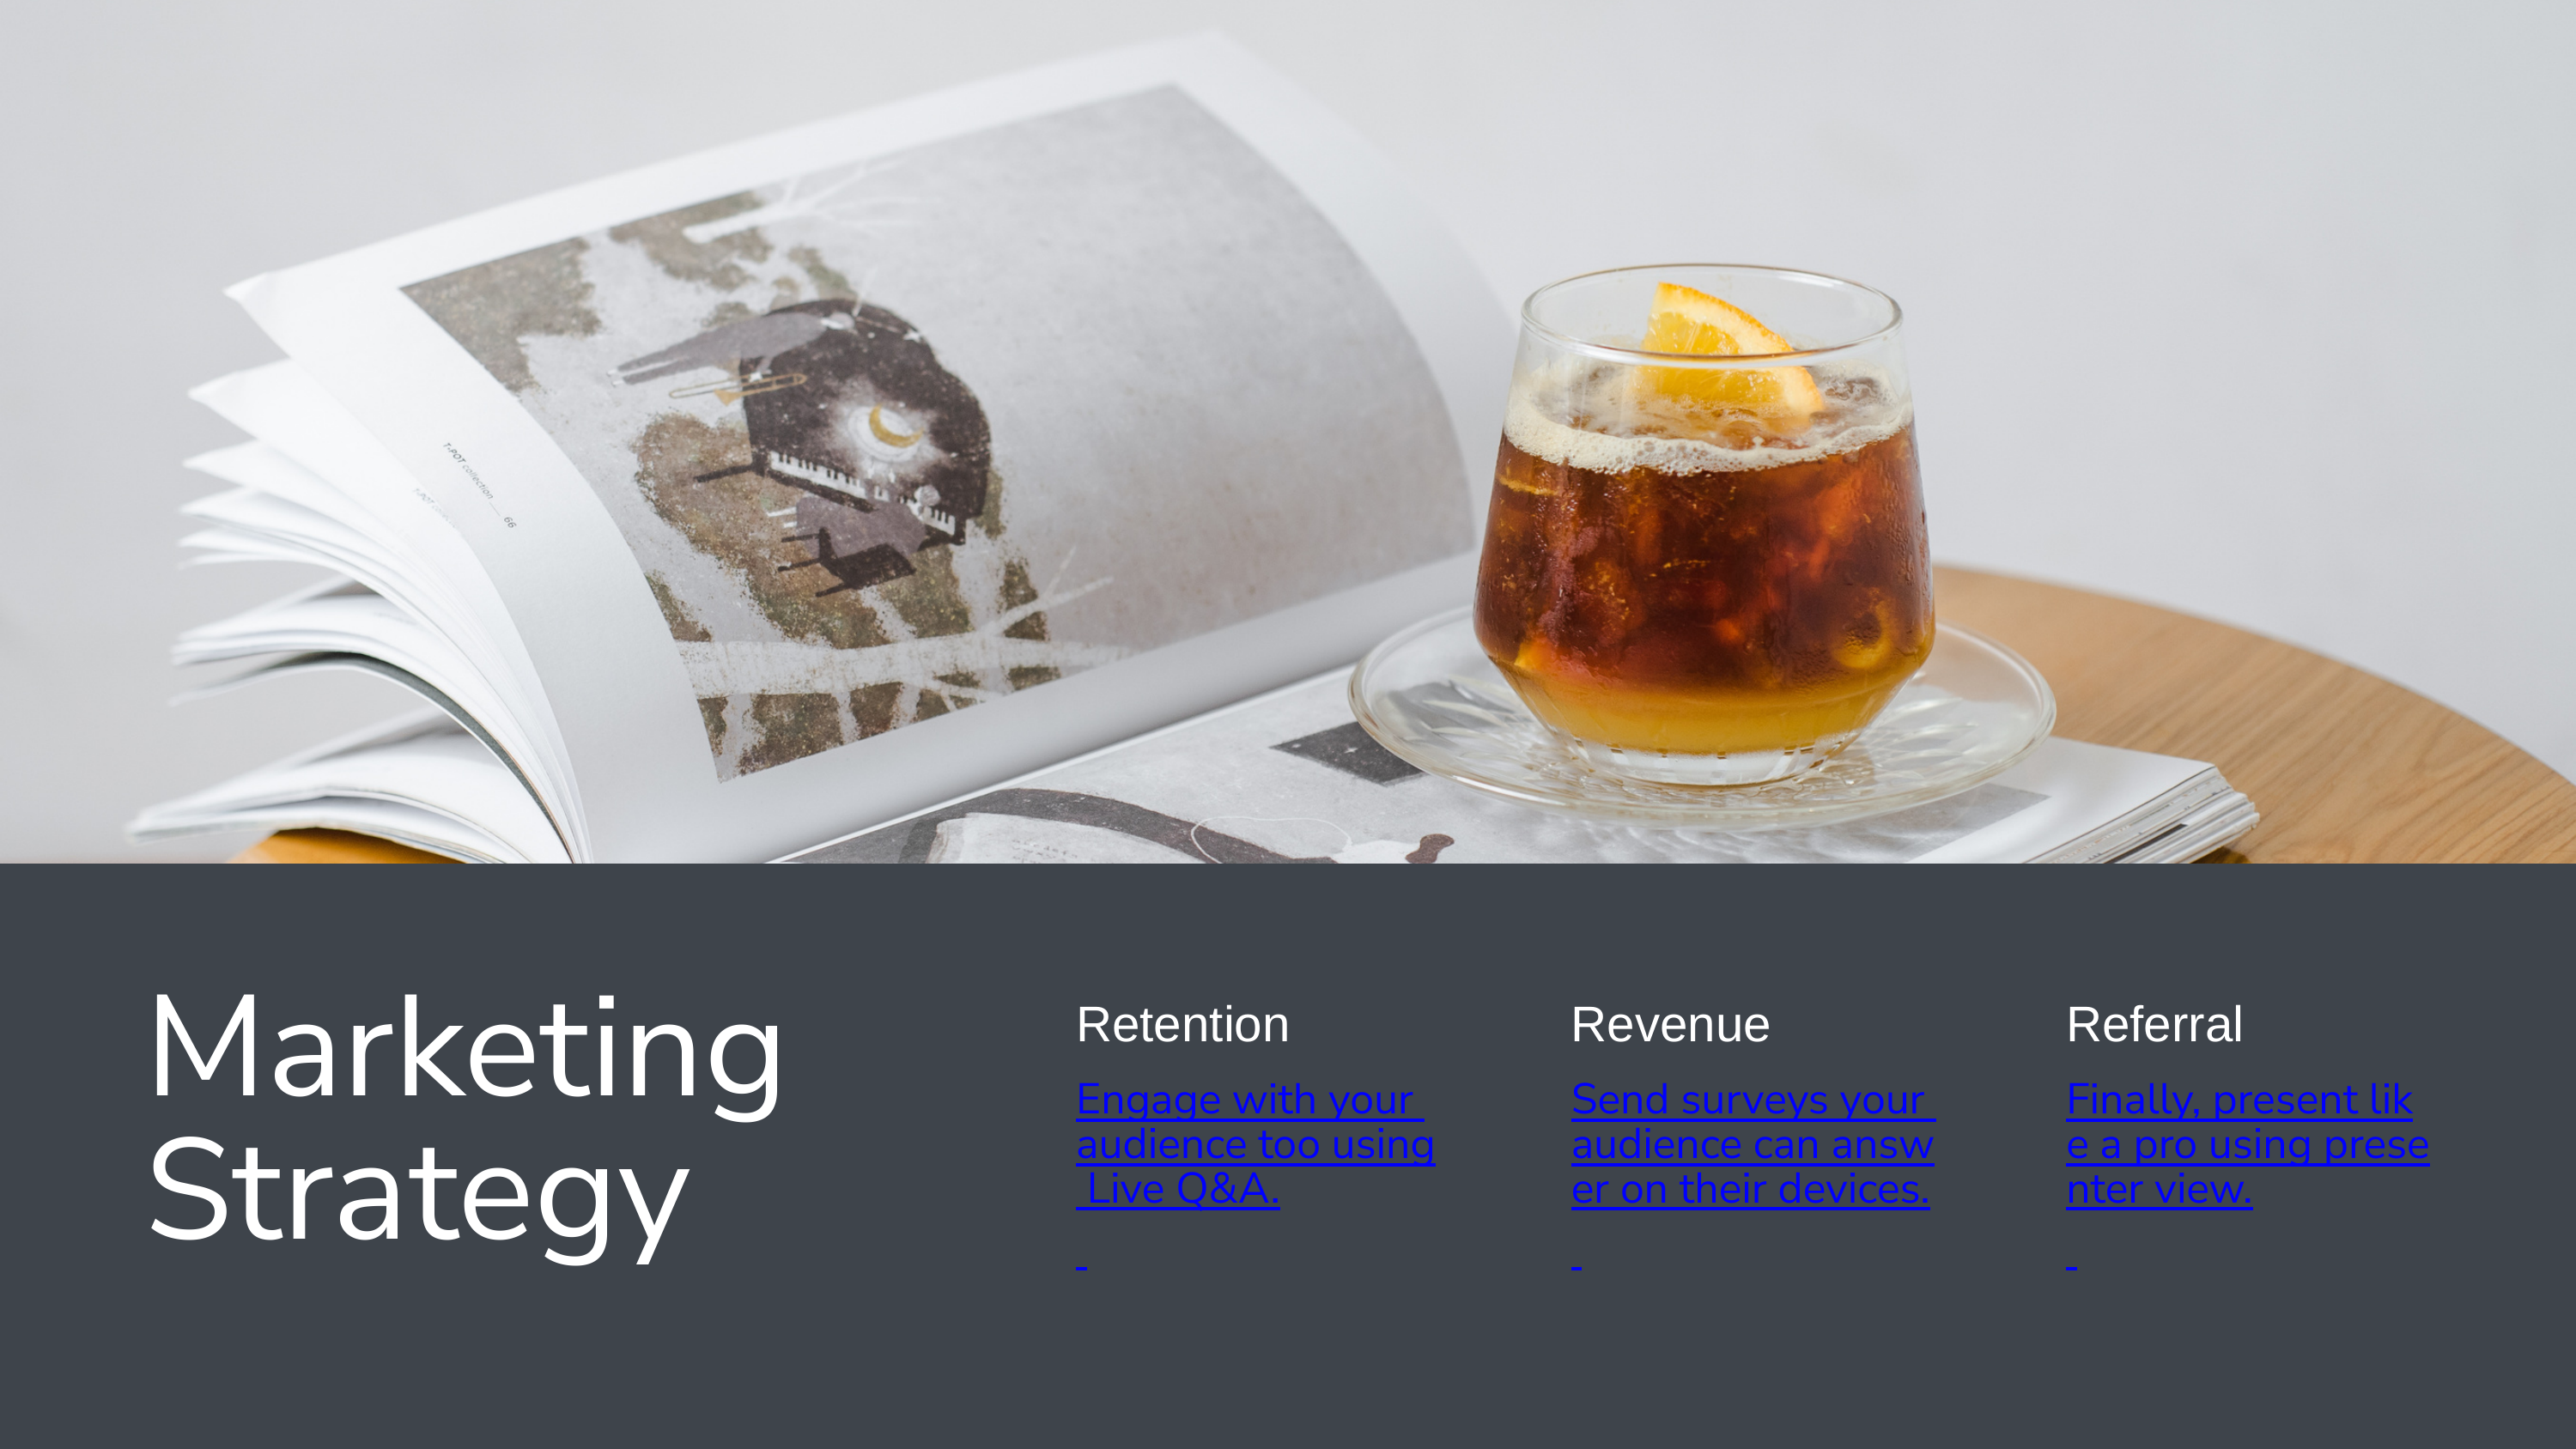

Marketing Strategy
Retention
Engage with your audience too using Live Q&A.
Revenue
Send surveys your audience can answer on their devices.
Referral
Finally, present like a pro using presenter view.